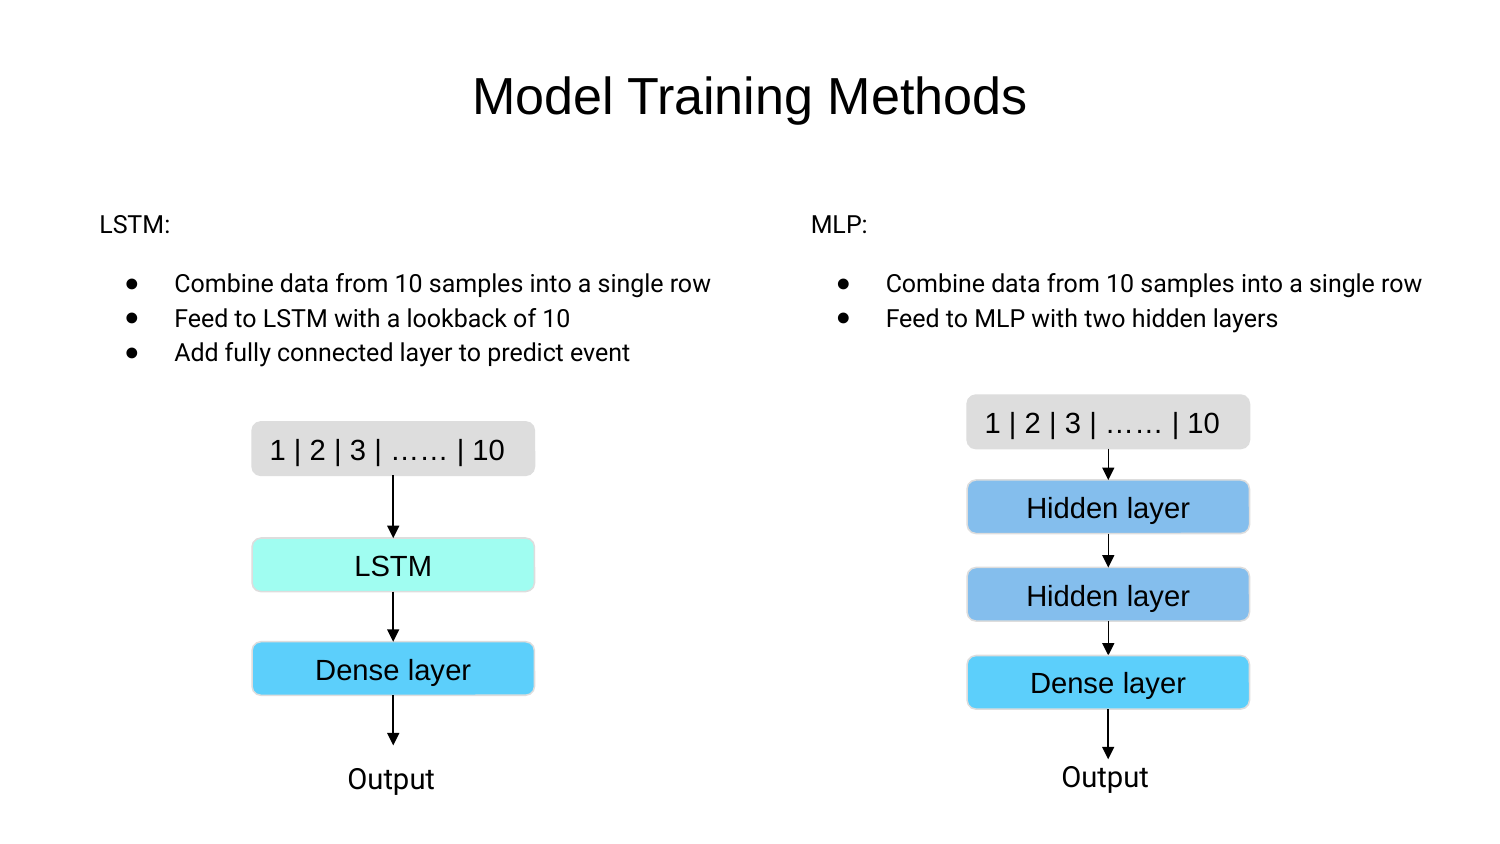

# Model Training Methods
LSTM:
Combine data from 10 samples into a single row
Feed to LSTM with a lookback of 10
Add fully connected layer to predict event
MLP:
Combine data from 10 samples into a single row
Feed to MLP with two hidden layers
1 | 2 | 3 | …… | 10
Hidden layer
Hidden layer
Output
1 | 2 | 3 | …… | 10
LSTM
Dense layer
Output
Dense layer